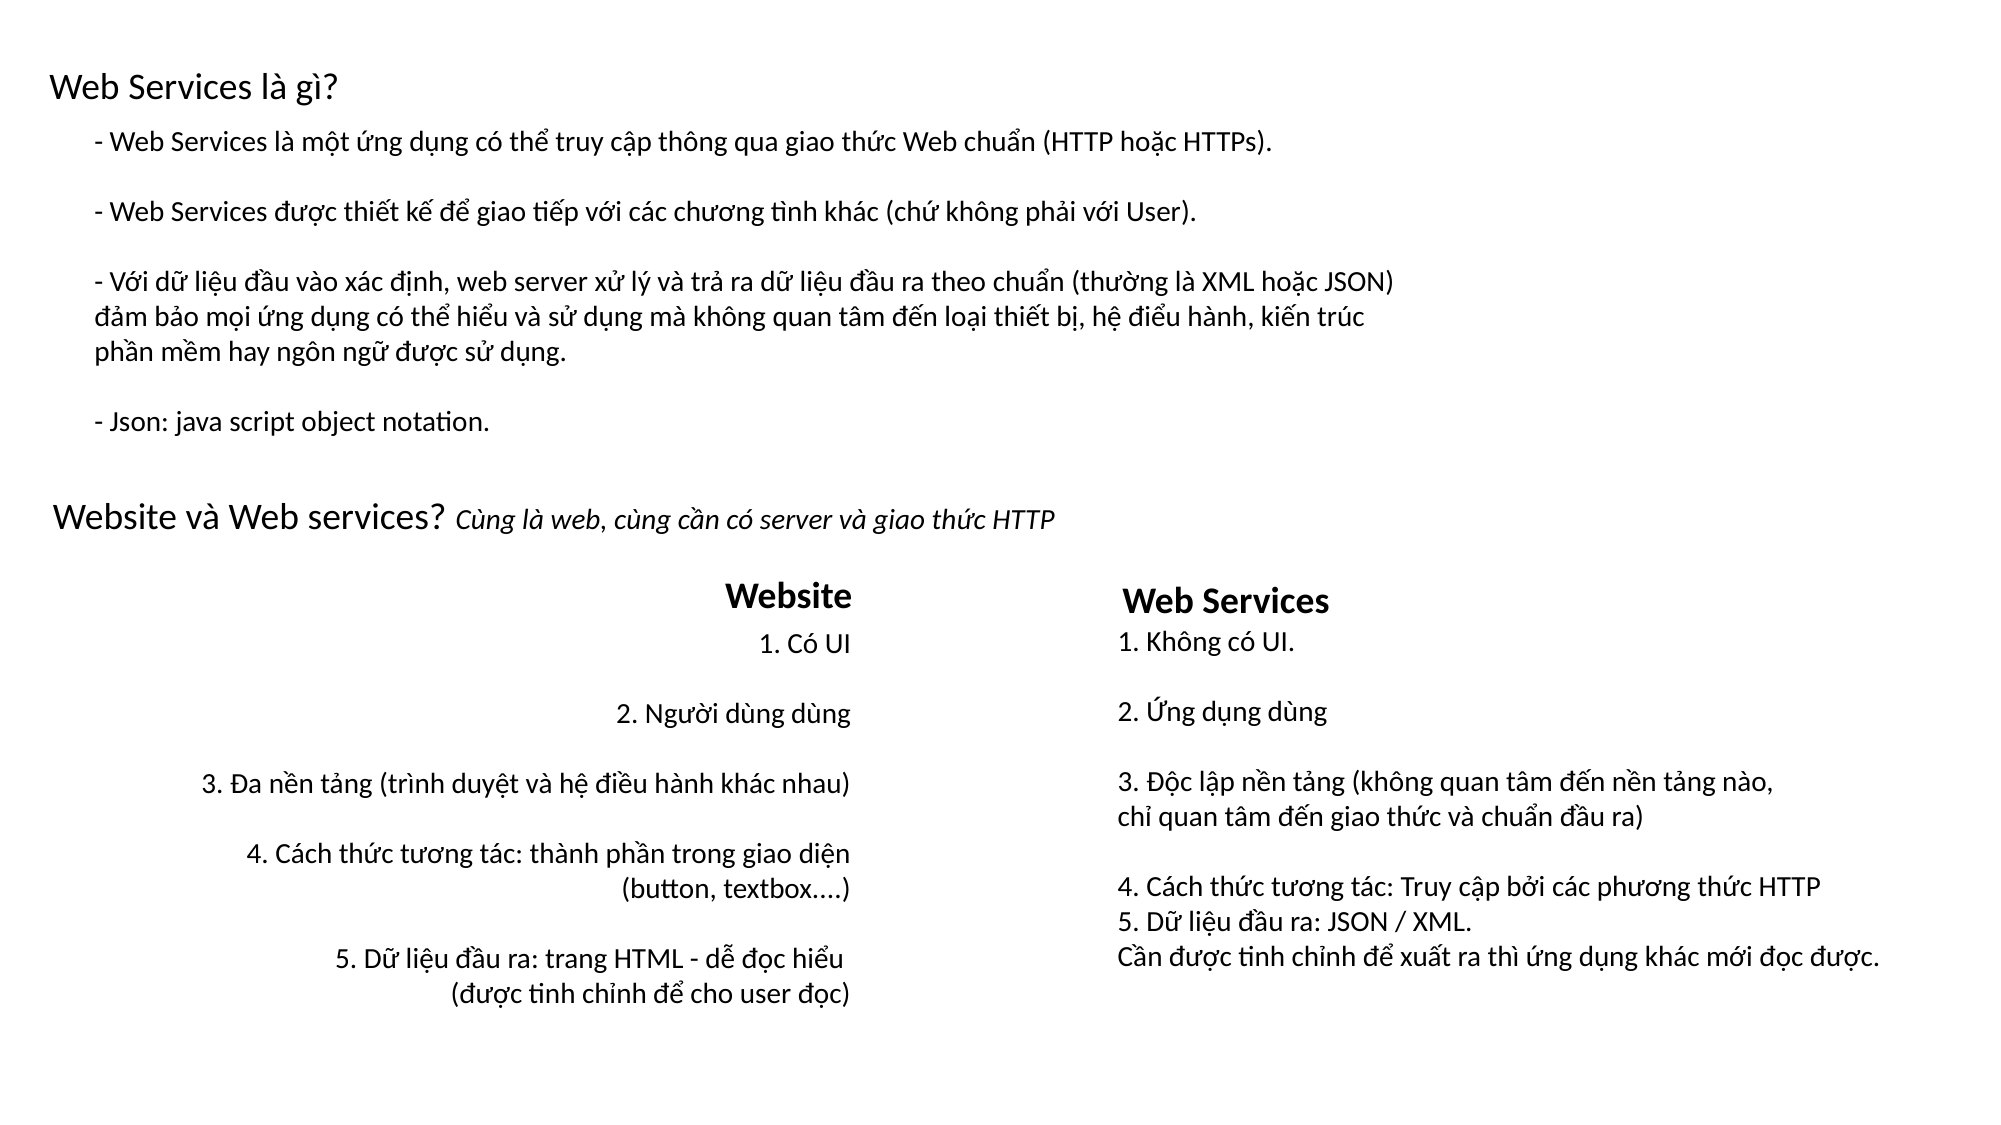

Web Services là gì?
- Web Services là một ứng dụng có thể truy cập thông qua giao thức Web chuẩn (HTTP hoặc HTTPs).

- Web Services được thiết kế để giao tiếp với các chương tình khác (chứ không phải với User).

- Với dữ liệu đầu vào xác định, web server xử lý và trả ra dữ liệu đầu ra theo chuẩn (thường là XML hoặc JSON) đảm bảo mọi ứng dụng có thể hiểu và sử dụng mà không quan tâm đến loại thiết bị, hệ điểu hành, kiến trúc phần mềm hay ngôn ngữ được sử dụng.
- Json: java script object notation.
Website và Web services? Cùng là web, cùng cần có server và giao thức HTTP
Website
Web Services
1. Không có UI.

2. Ứng dụng dùng

3. Độc lập nền tảng (không quan tâm đến nền tảng nào,
chỉ quan tâm đến giao thức và chuẩn đầu ra)

4. Cách thức tương tác: Truy cập bởi các phương thức HTTP
5. Dữ liệu đầu ra: JSON / XML.
Cần được tinh chỉnh để xuất ra thì ứng dụng khác mới đọc được.

1. Có UI

2. Người dùng dùng

3. Đa nền tảng (trình duyệt và hệ điều hành khác nhau)

4. Cách thức tương tác: thành phần trong giao diện (button, textbox....)

5. Dữ liệu đầu ra: trang HTML - dễ đọc hiểu
(được tinh chỉnh để cho user đọc)